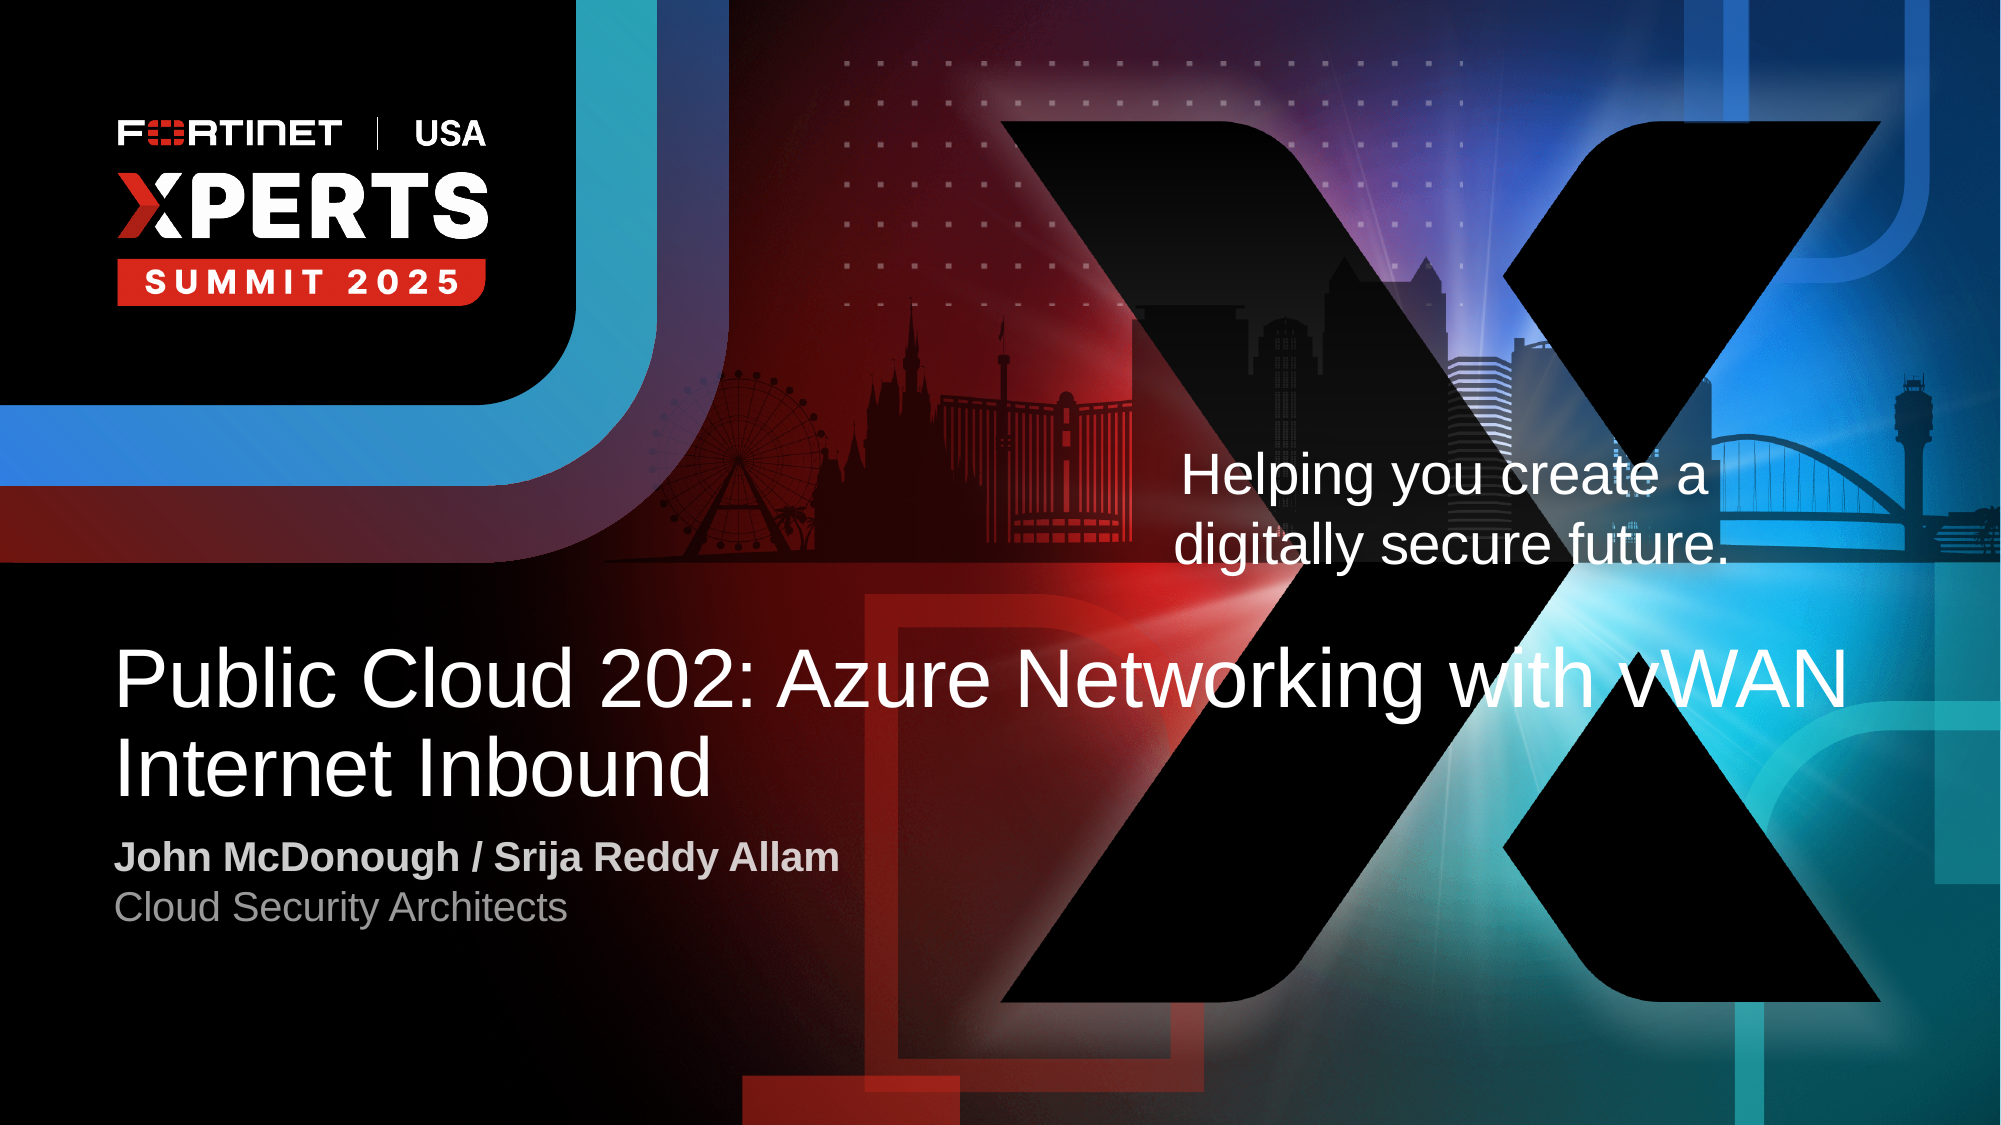

# Public Cloud 202: Azure Networking with vWAN Internet Inbound
John McDonough / Srija Reddy Allam
Cloud Security Architects